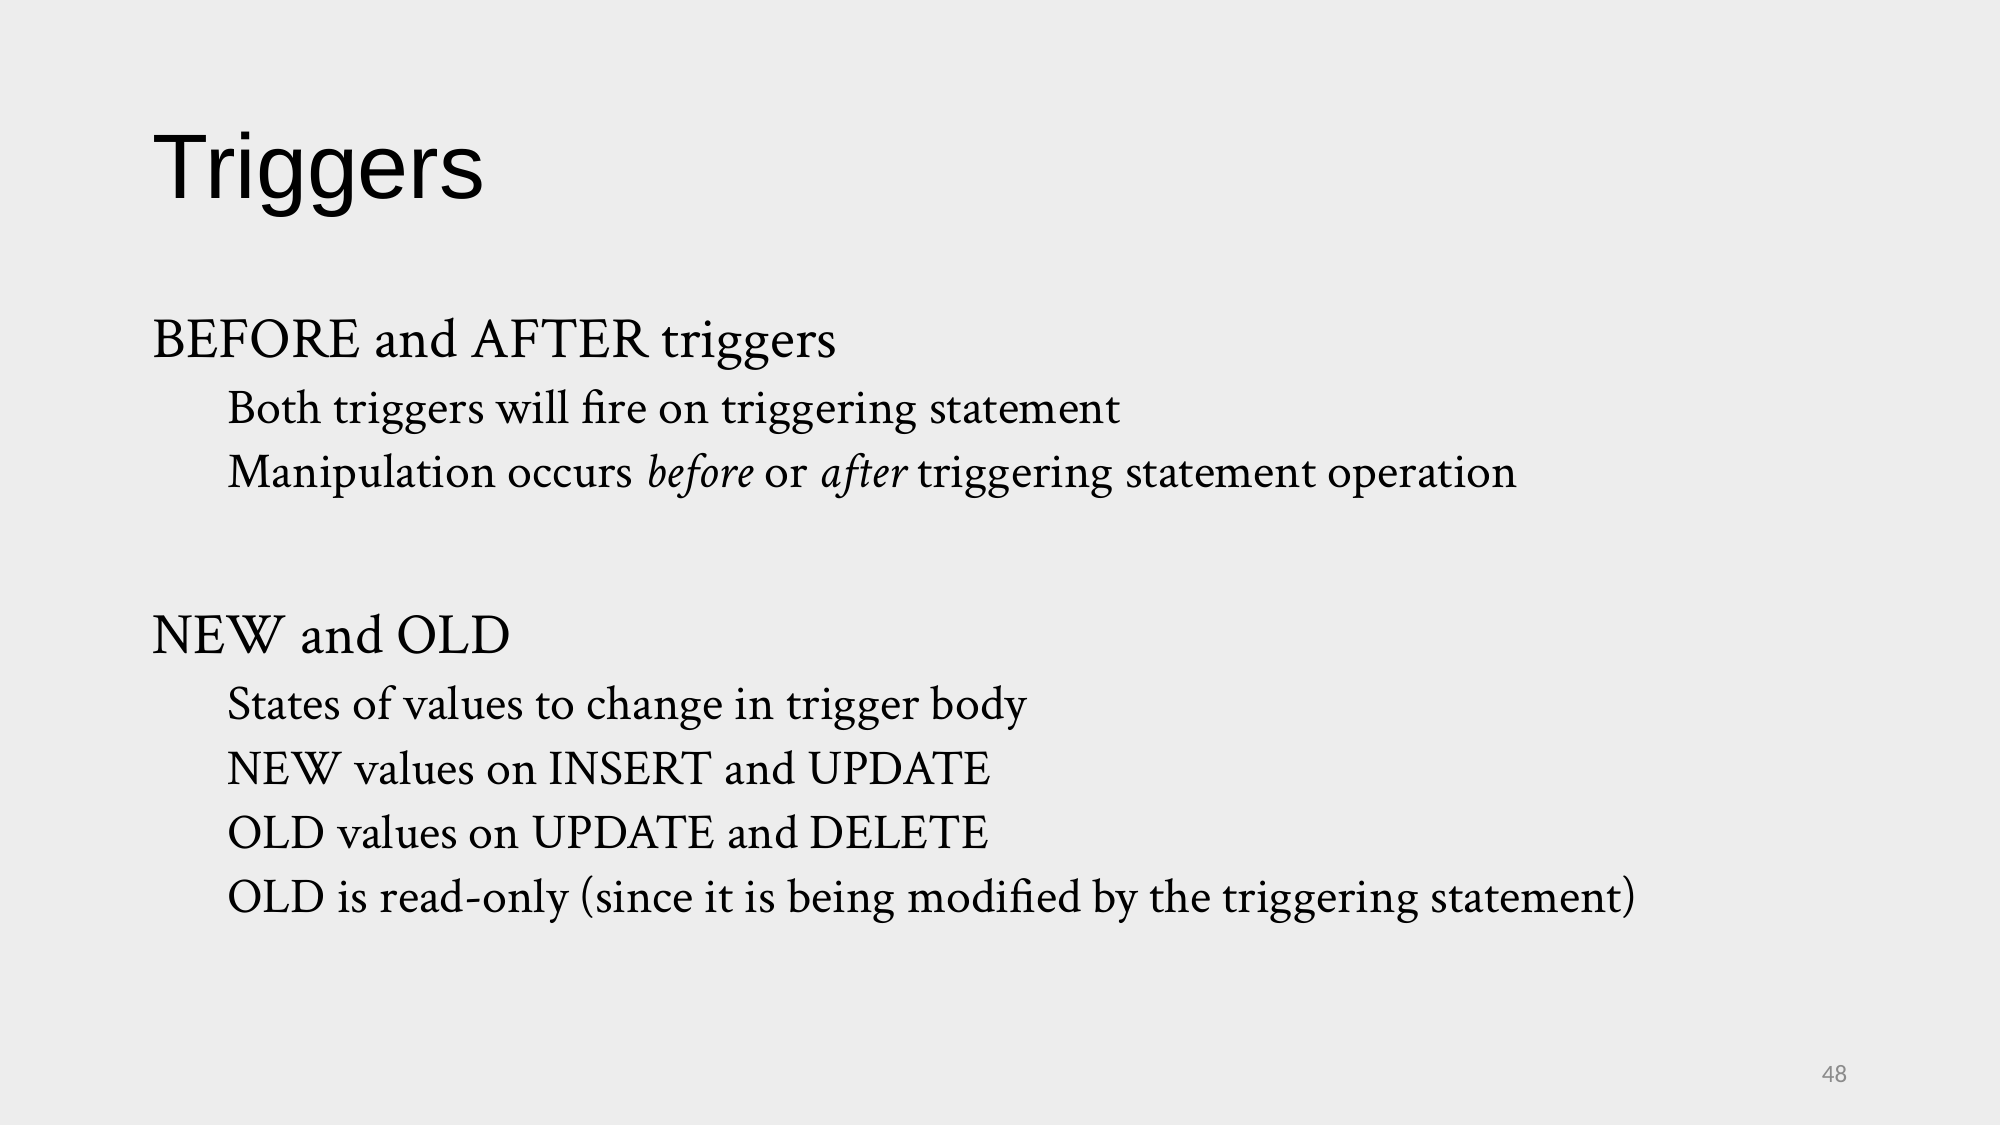

# Triggers
BEFORE and AFTER triggers
Both triggers will fire on triggering statement
Manipulation occurs before or after triggering statement operation

NEW and OLD
States of values to change in trigger body
NEW values on INSERT and UPDATE
OLD values on UPDATE and DELETE
OLD is read-only (since it is being modified by the triggering statement)

48